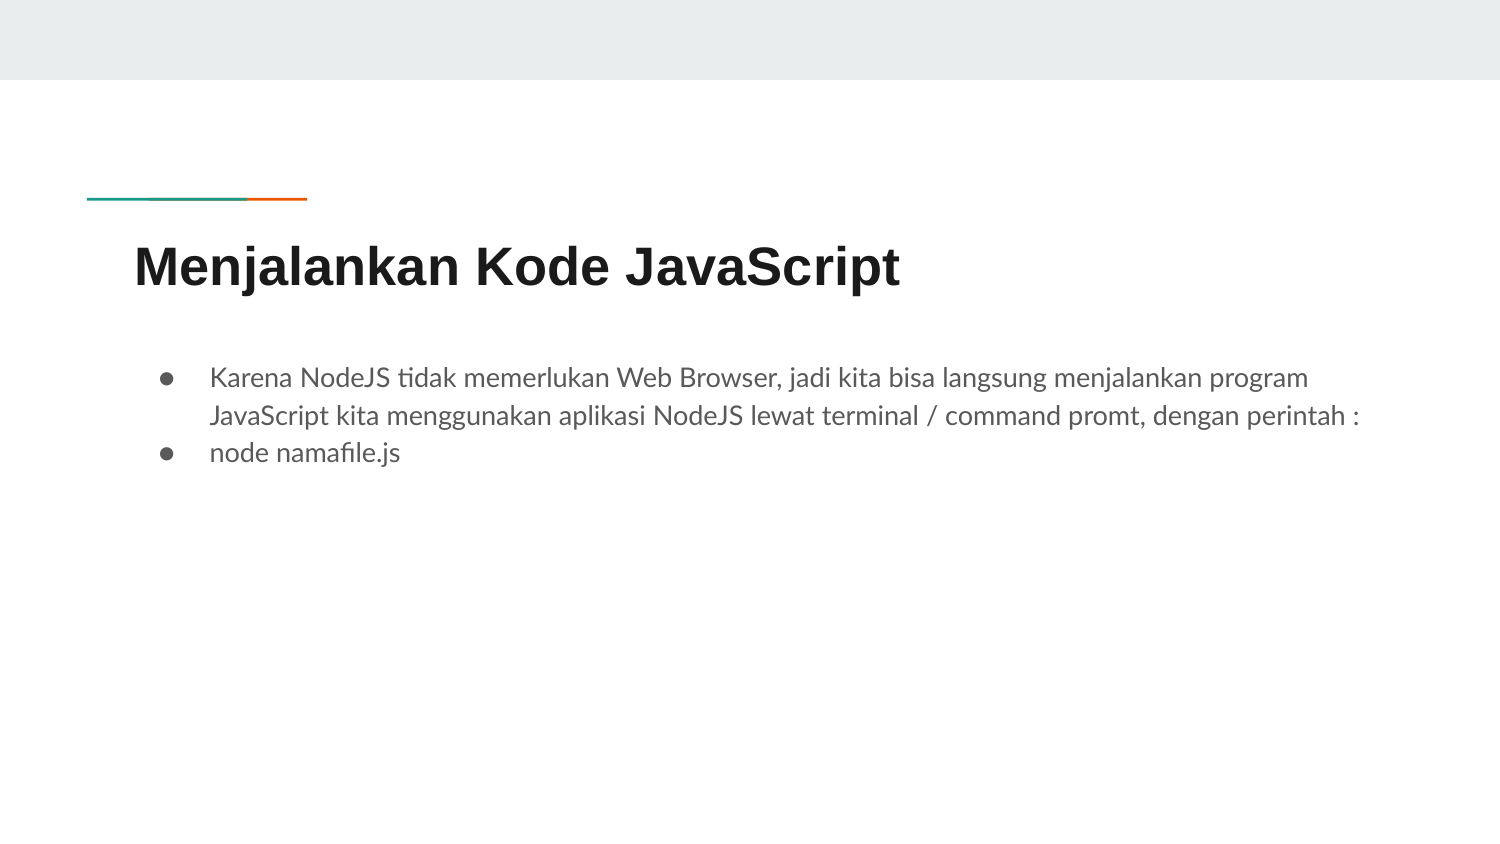

# Menjalankan Kode JavaScript
Karena NodeJS tidak memerlukan Web Browser, jadi kita bisa langsung menjalankan program JavaScript kita menggunakan aplikasi NodeJS lewat terminal / command promt, dengan perintah :
node namafile.js